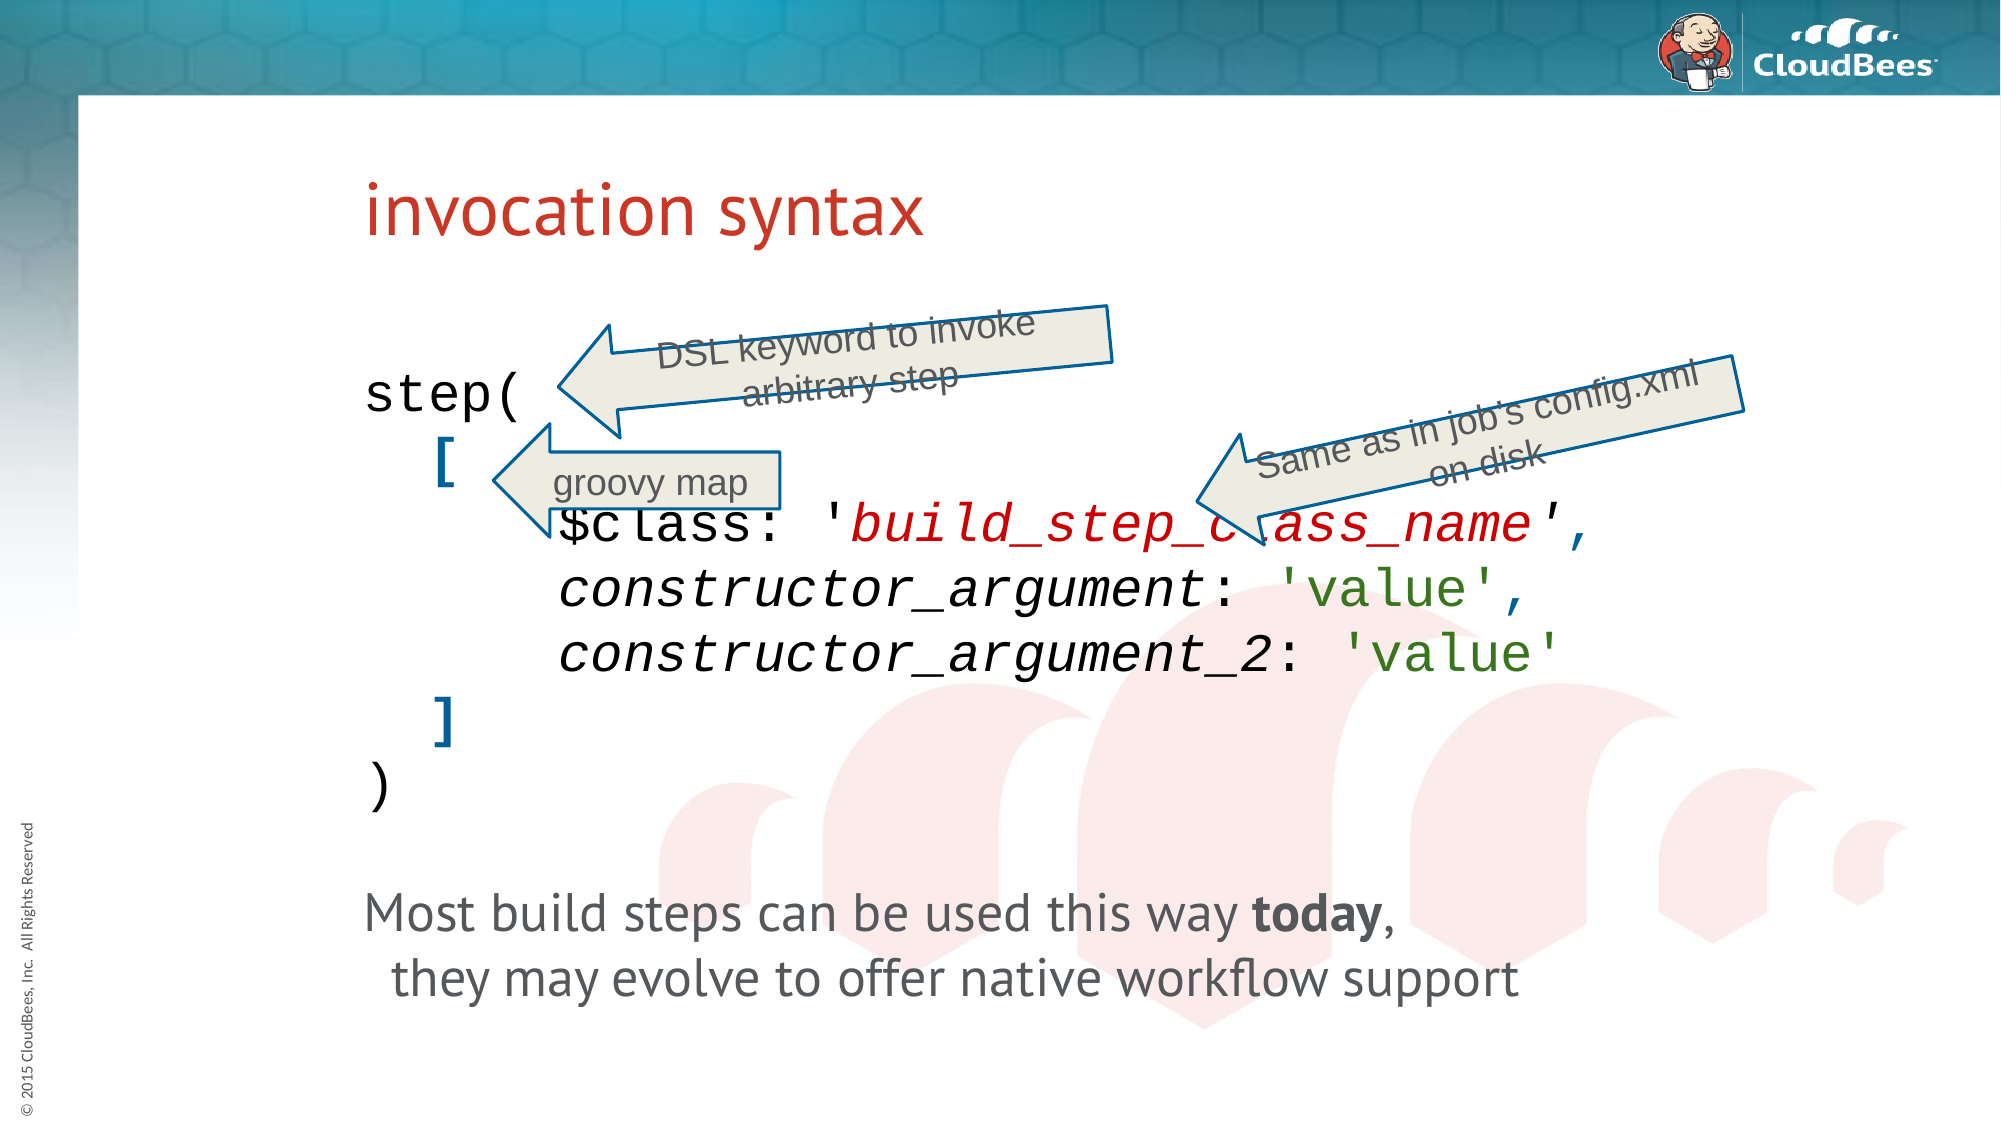

# invocation syntax
DSL keyword to invoke arbitrary step

step(
  [
      $class: 'build_step_class_name',
      constructor_argument: 'value',
      constructor_argument_2: 'value'
  ]
)

Most build steps can be used this way today,
they may evolve to offer native workflow support
Same as in job’s config.xml on disk

groovy map